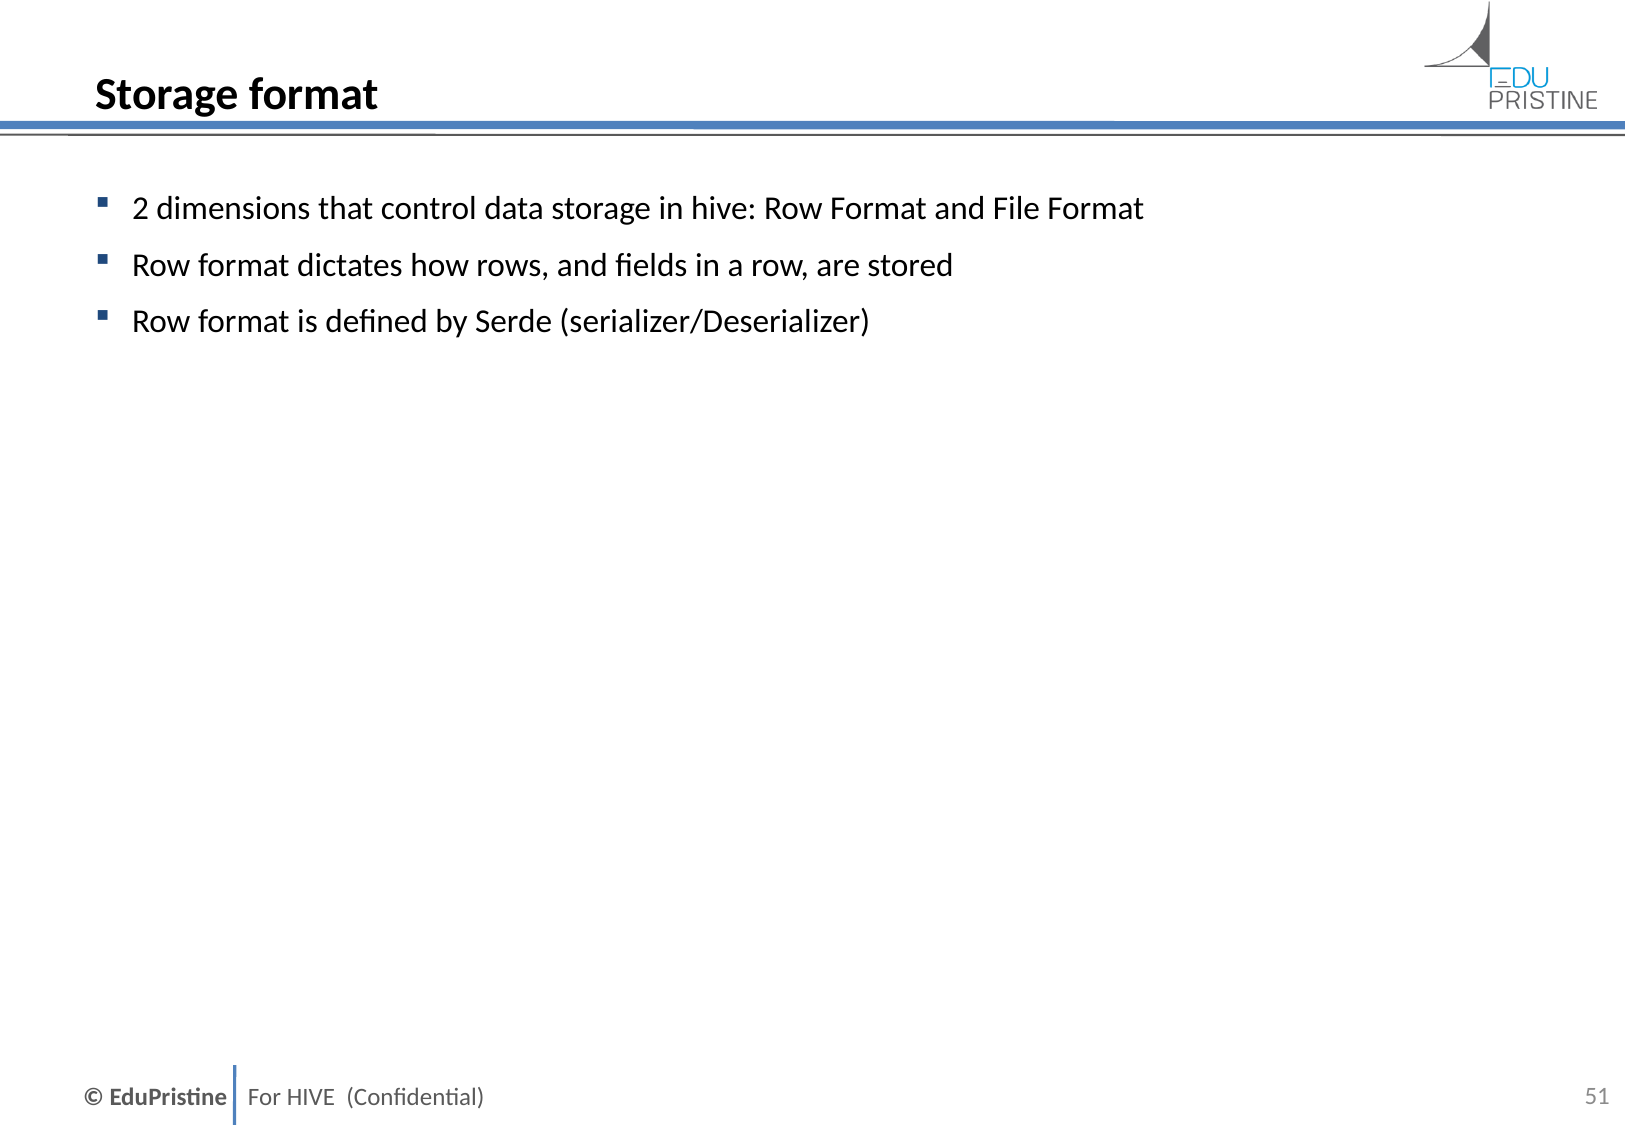

# Storage format
2 dimensions that control data storage in hive: Row Format and File Format
Row format dictates how rows, and fields in a row, are stored
Row format is defined by Serde (serializer/Deserializer)
51